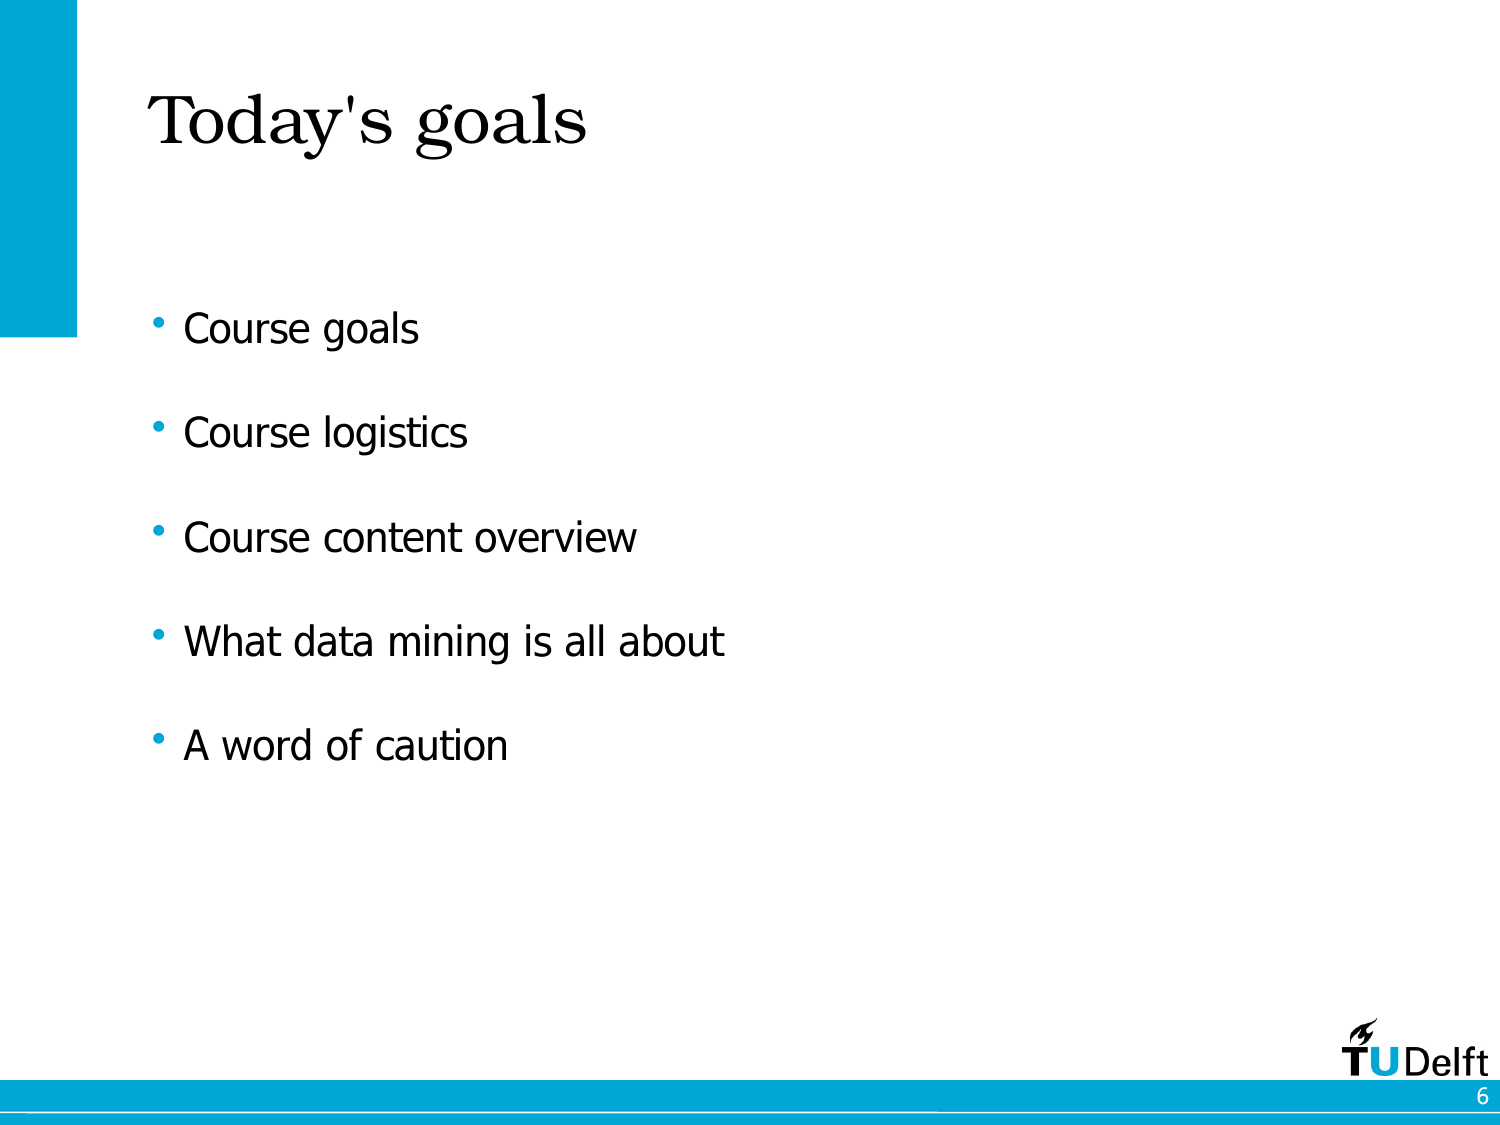

# Today's goals
Course goals

Course logistics

Course content overview

What data mining is all about

A word of caution